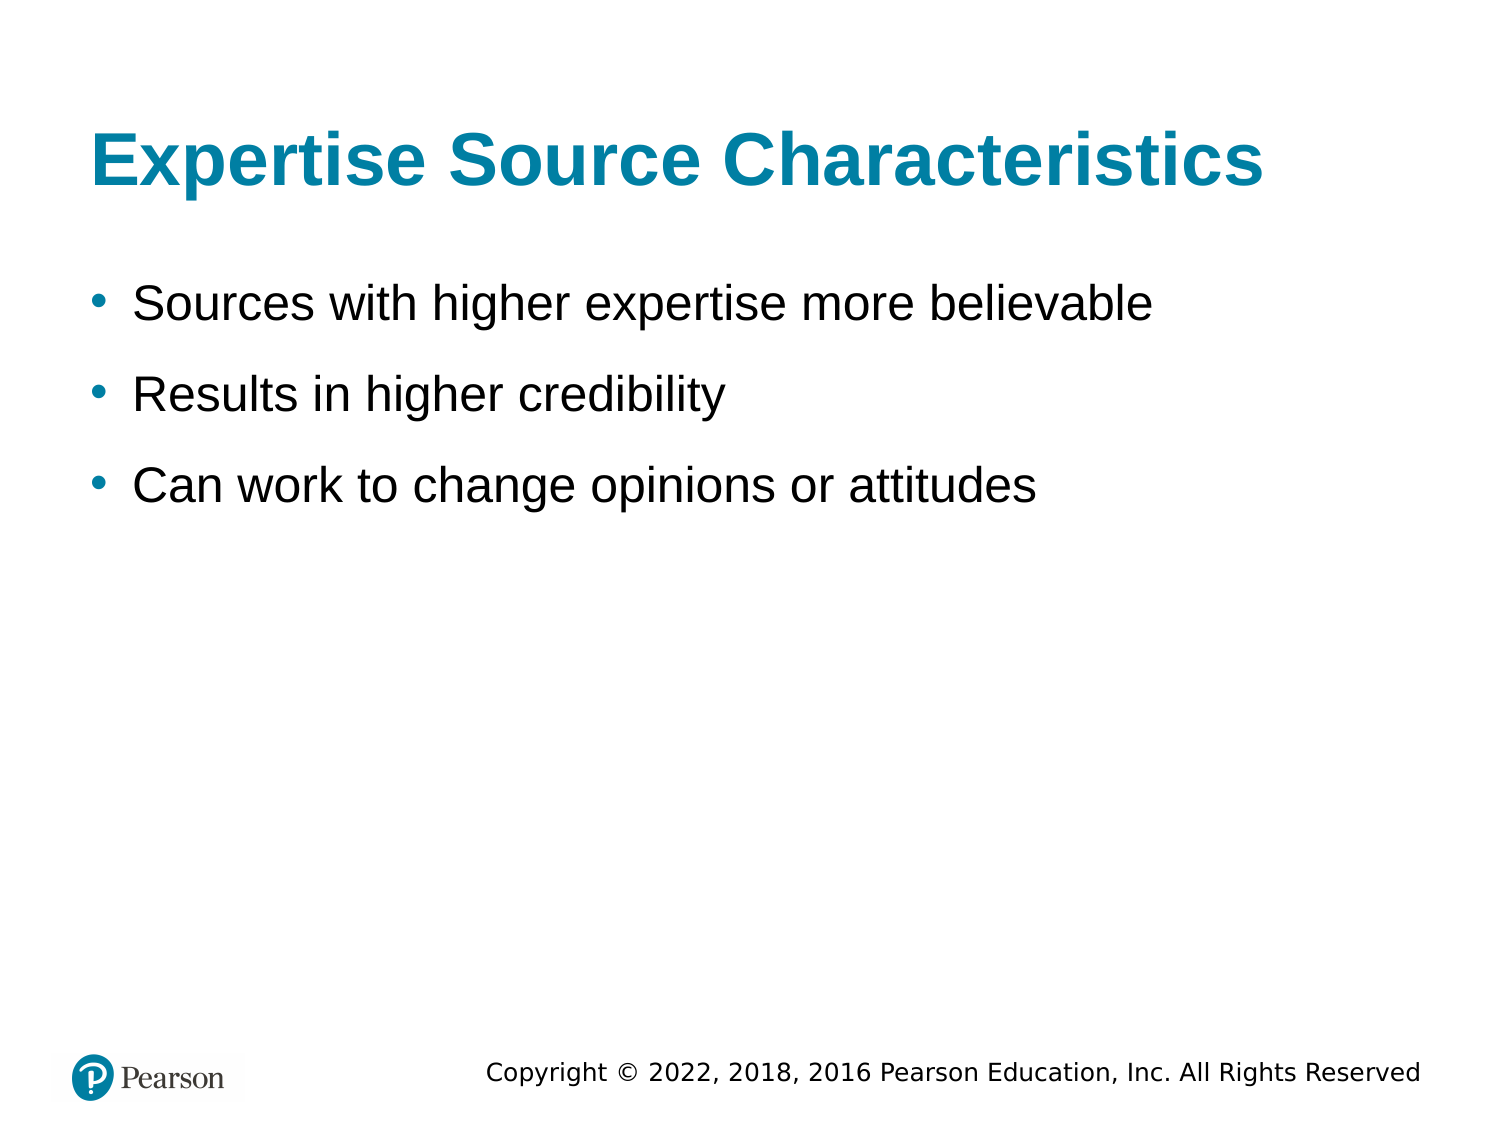

# Expertise Source Characteristics
Sources with higher expertise more believable
Results in higher credibility
Can work to change opinions or attitudes